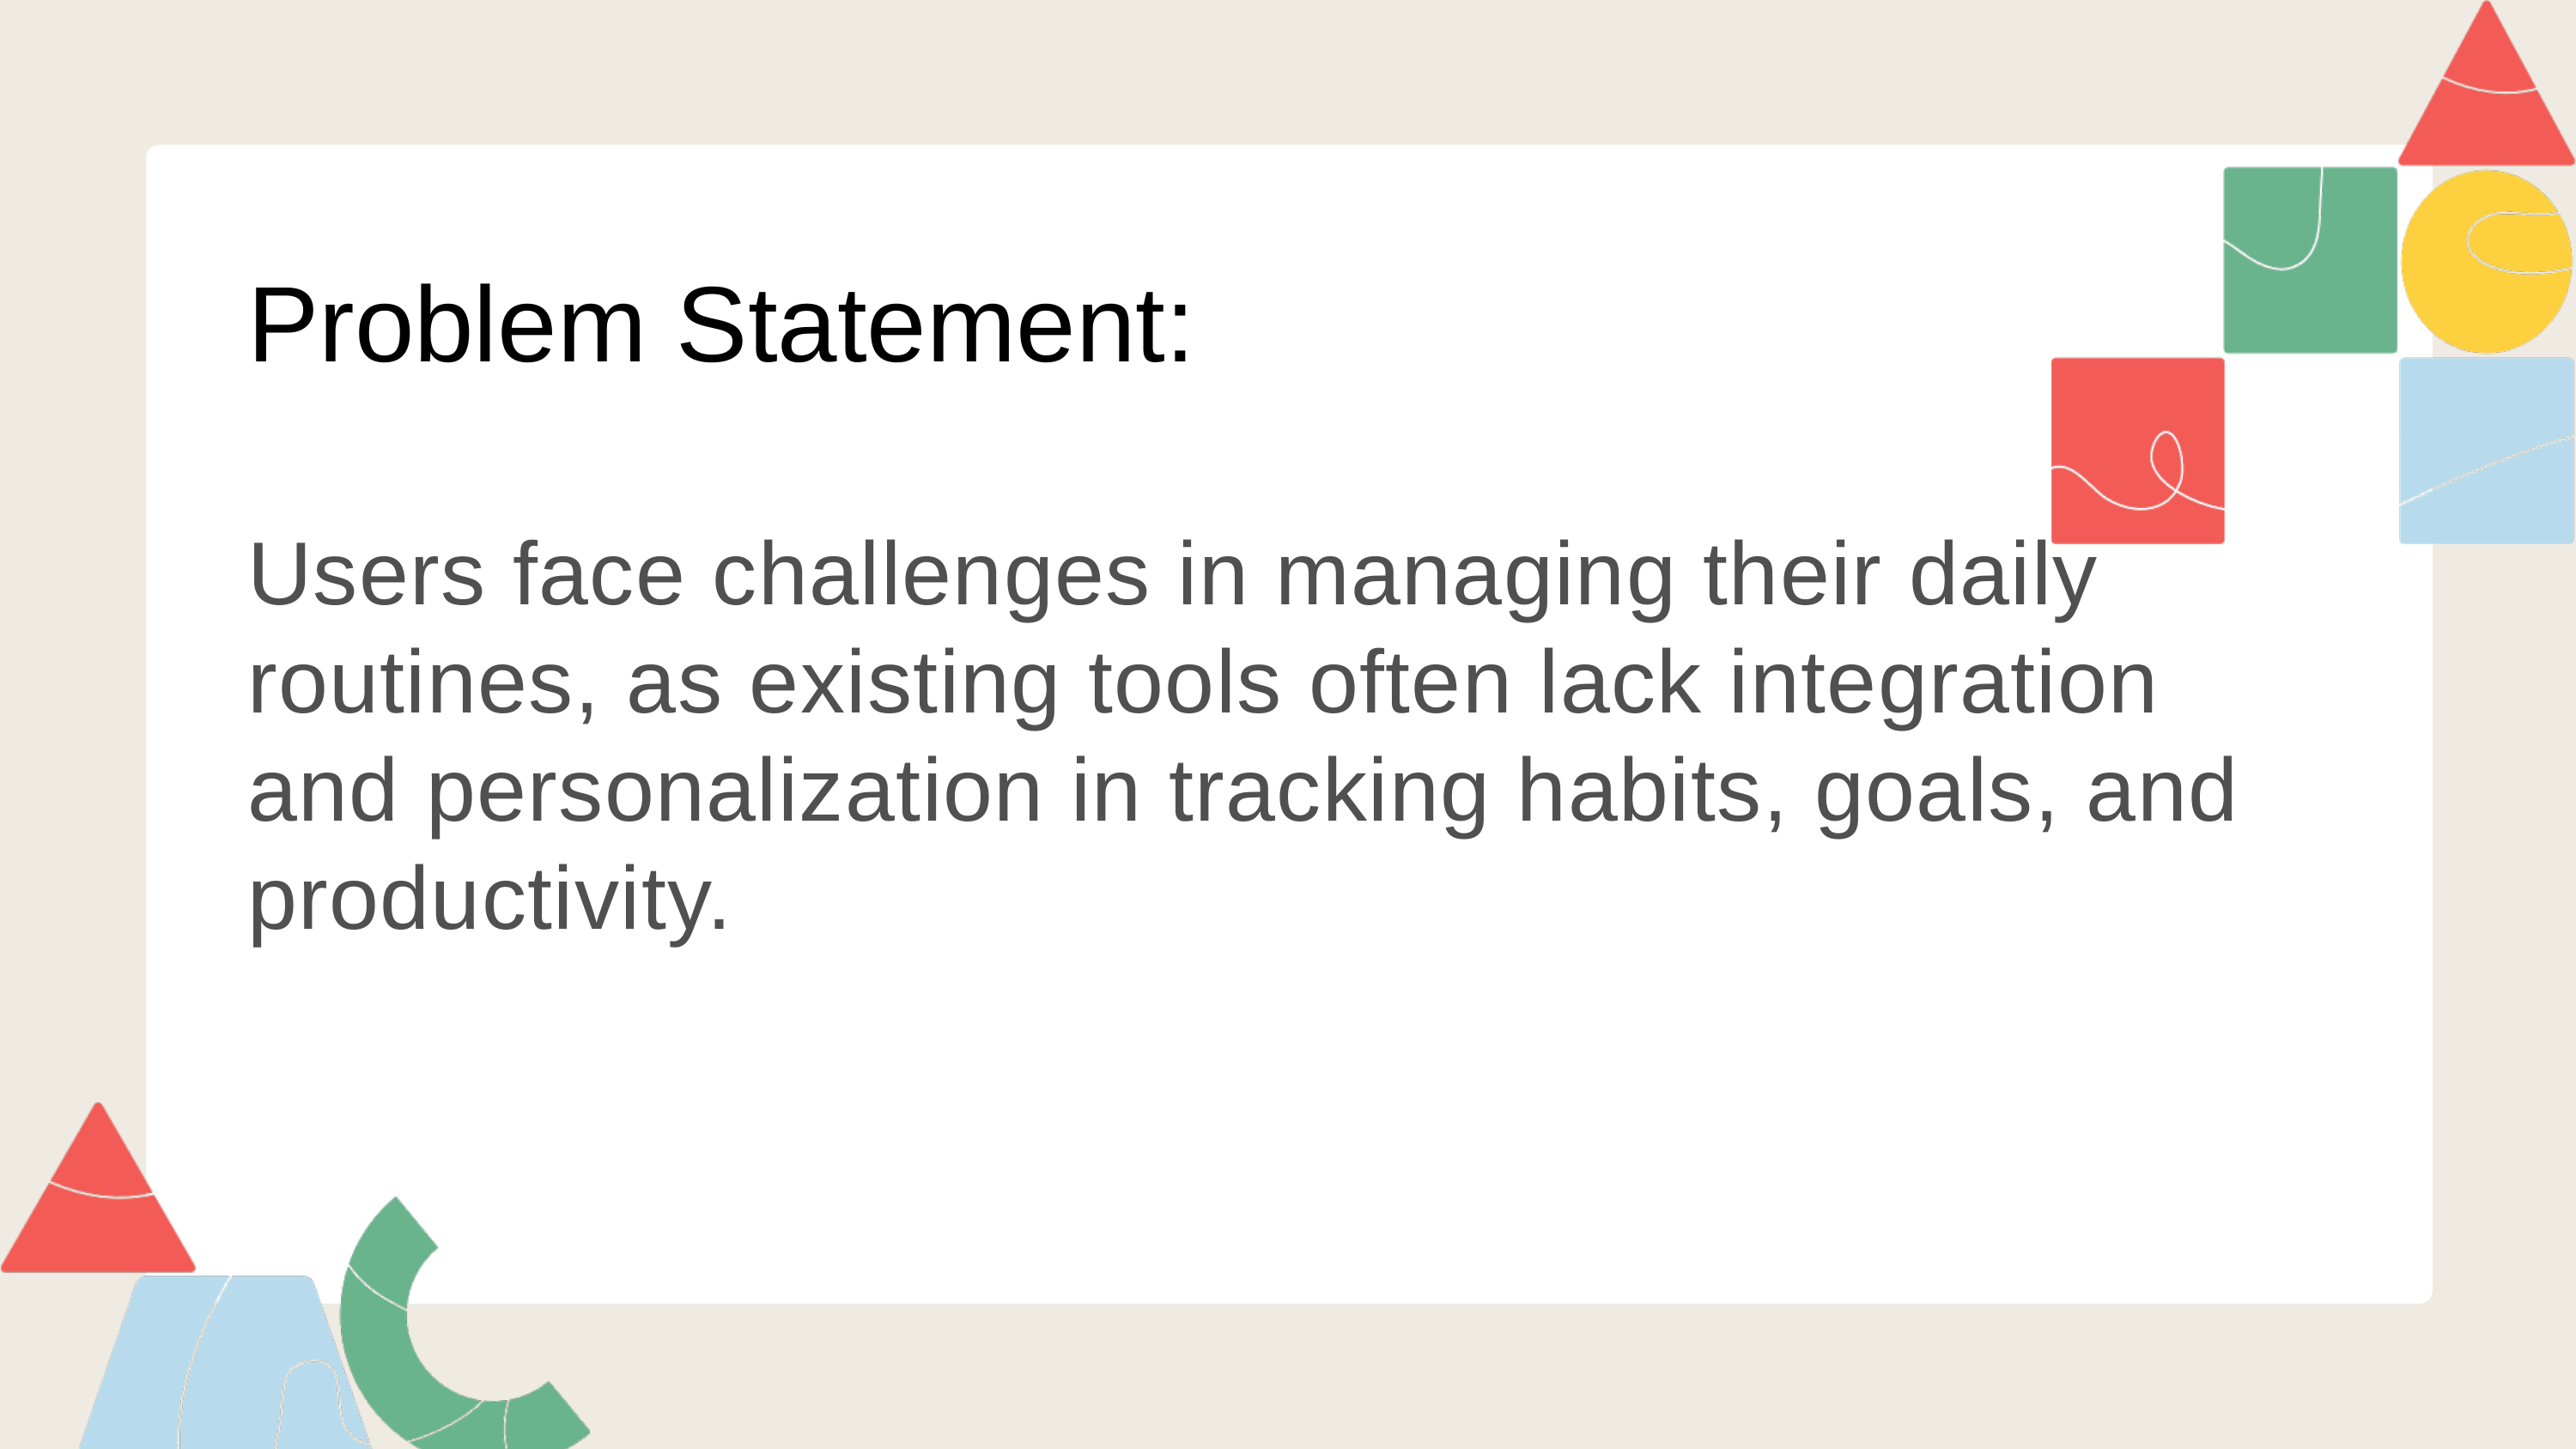

Problem Statement:
Users face challenges in managing their daily routines, as existing tools often lack integration and personalization in tracking habits, goals, and productivity.